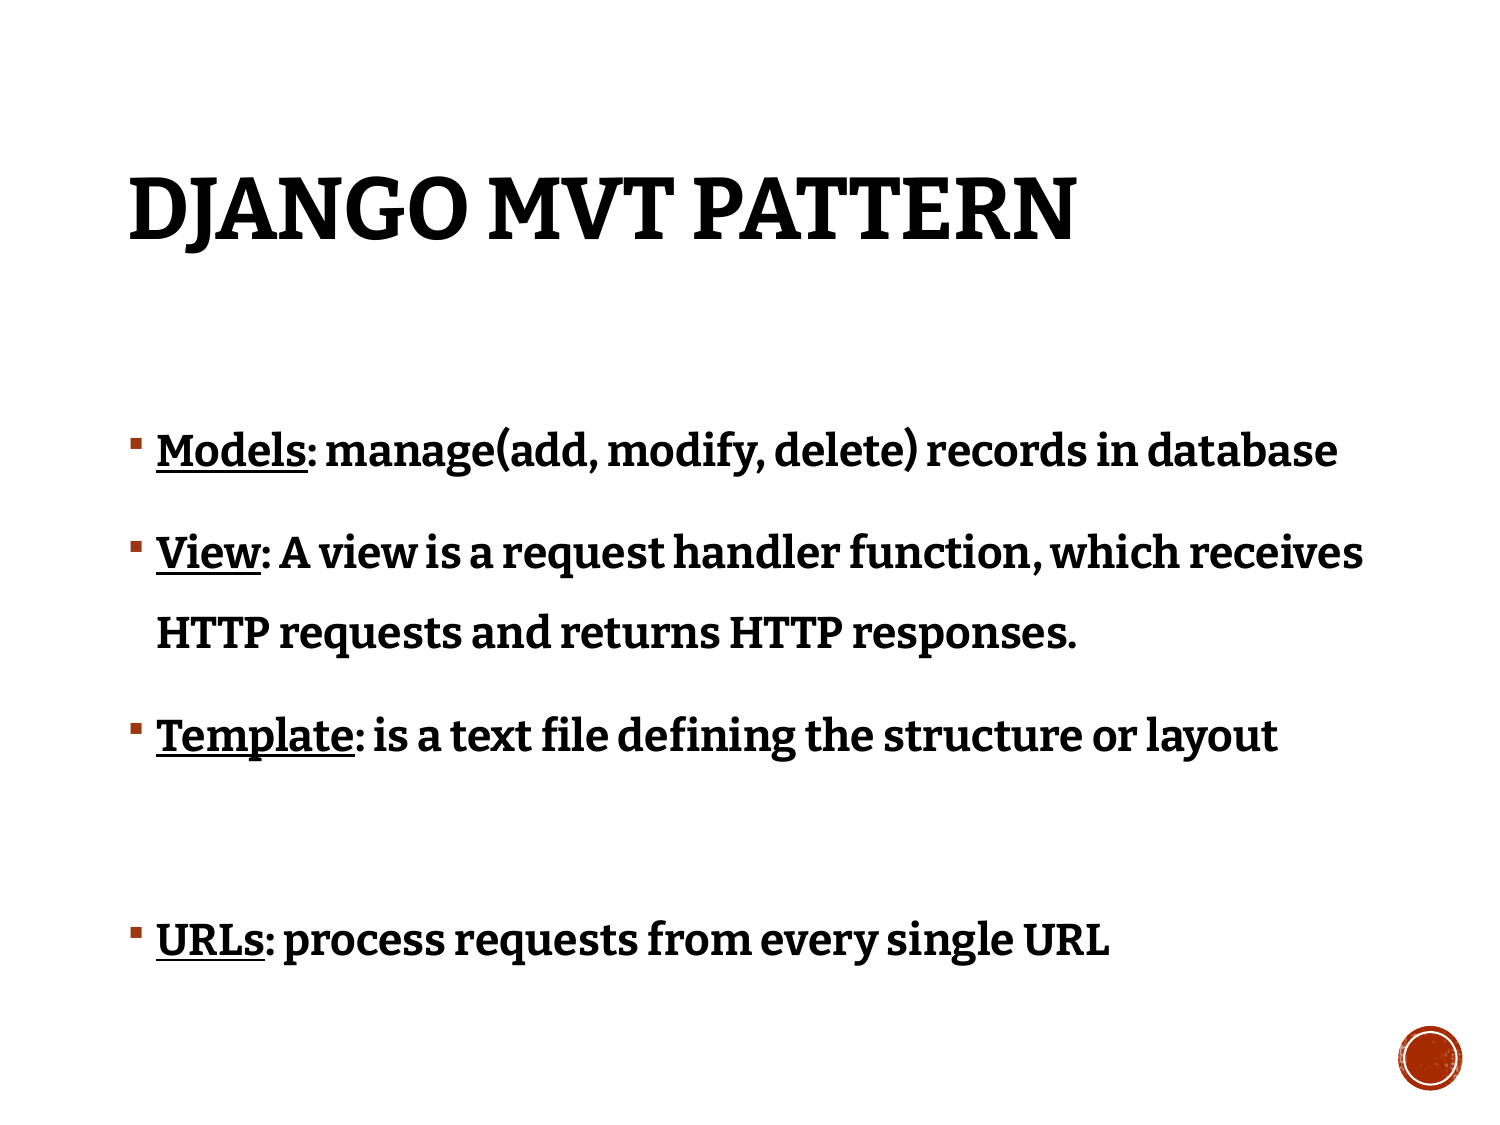

# Django MVT pattern
Models: manage(add, modify, delete) records in database
View: A view is a request handler function, which receives HTTP requests and returns HTTP responses.
Template: is a text file defining the structure or layout

URLs: process requests from every single URL